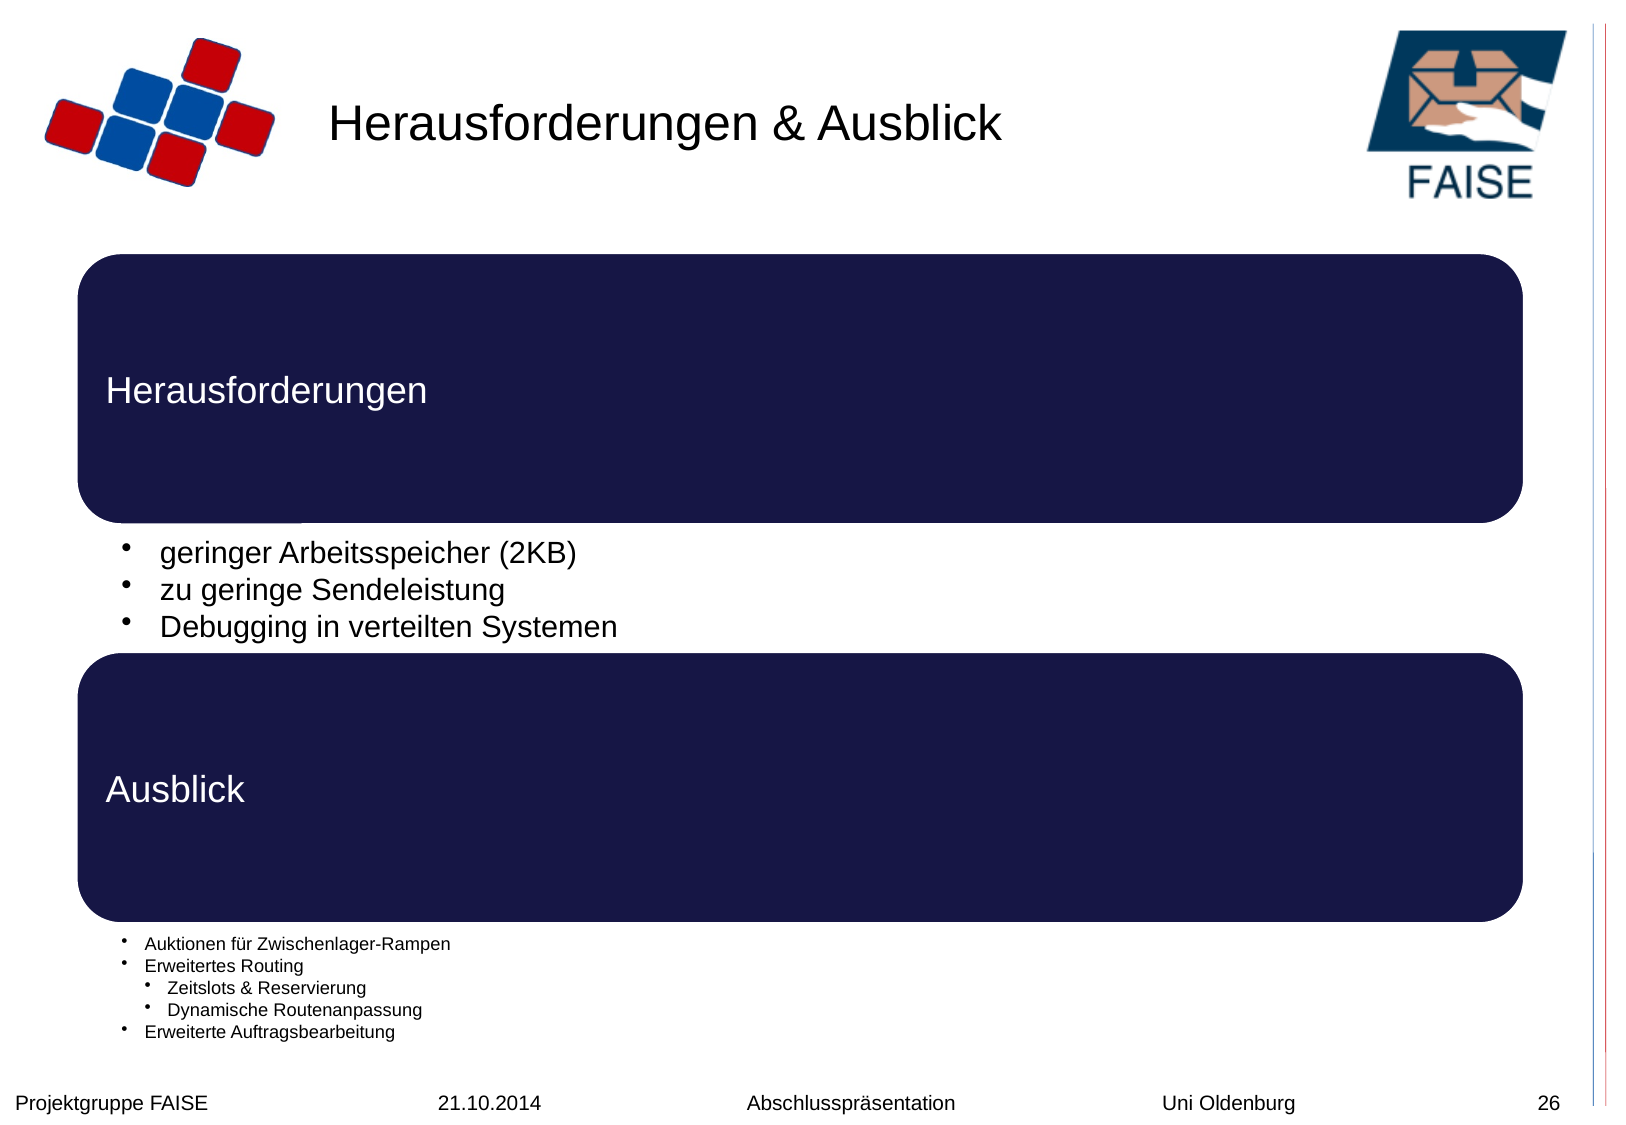

# Herausforderungen & Ausblick

Herausforderungen
geringer Arbeitsspeicher (2KB)
Ausblick
Auktionen für Zwischenlager-Rampen
zu geringe Sendeleistung
Debugging in verteilten Systemen
Erweiterte Auftragsbearbeitung
Zeitslots & Reservierung
Erweitertes Routing
Dynamische Routenanpassung
Projektgruppe FAISE                                        21.10.2014                                    Abschlusspräsentation                                    Uni Oldenburg
26